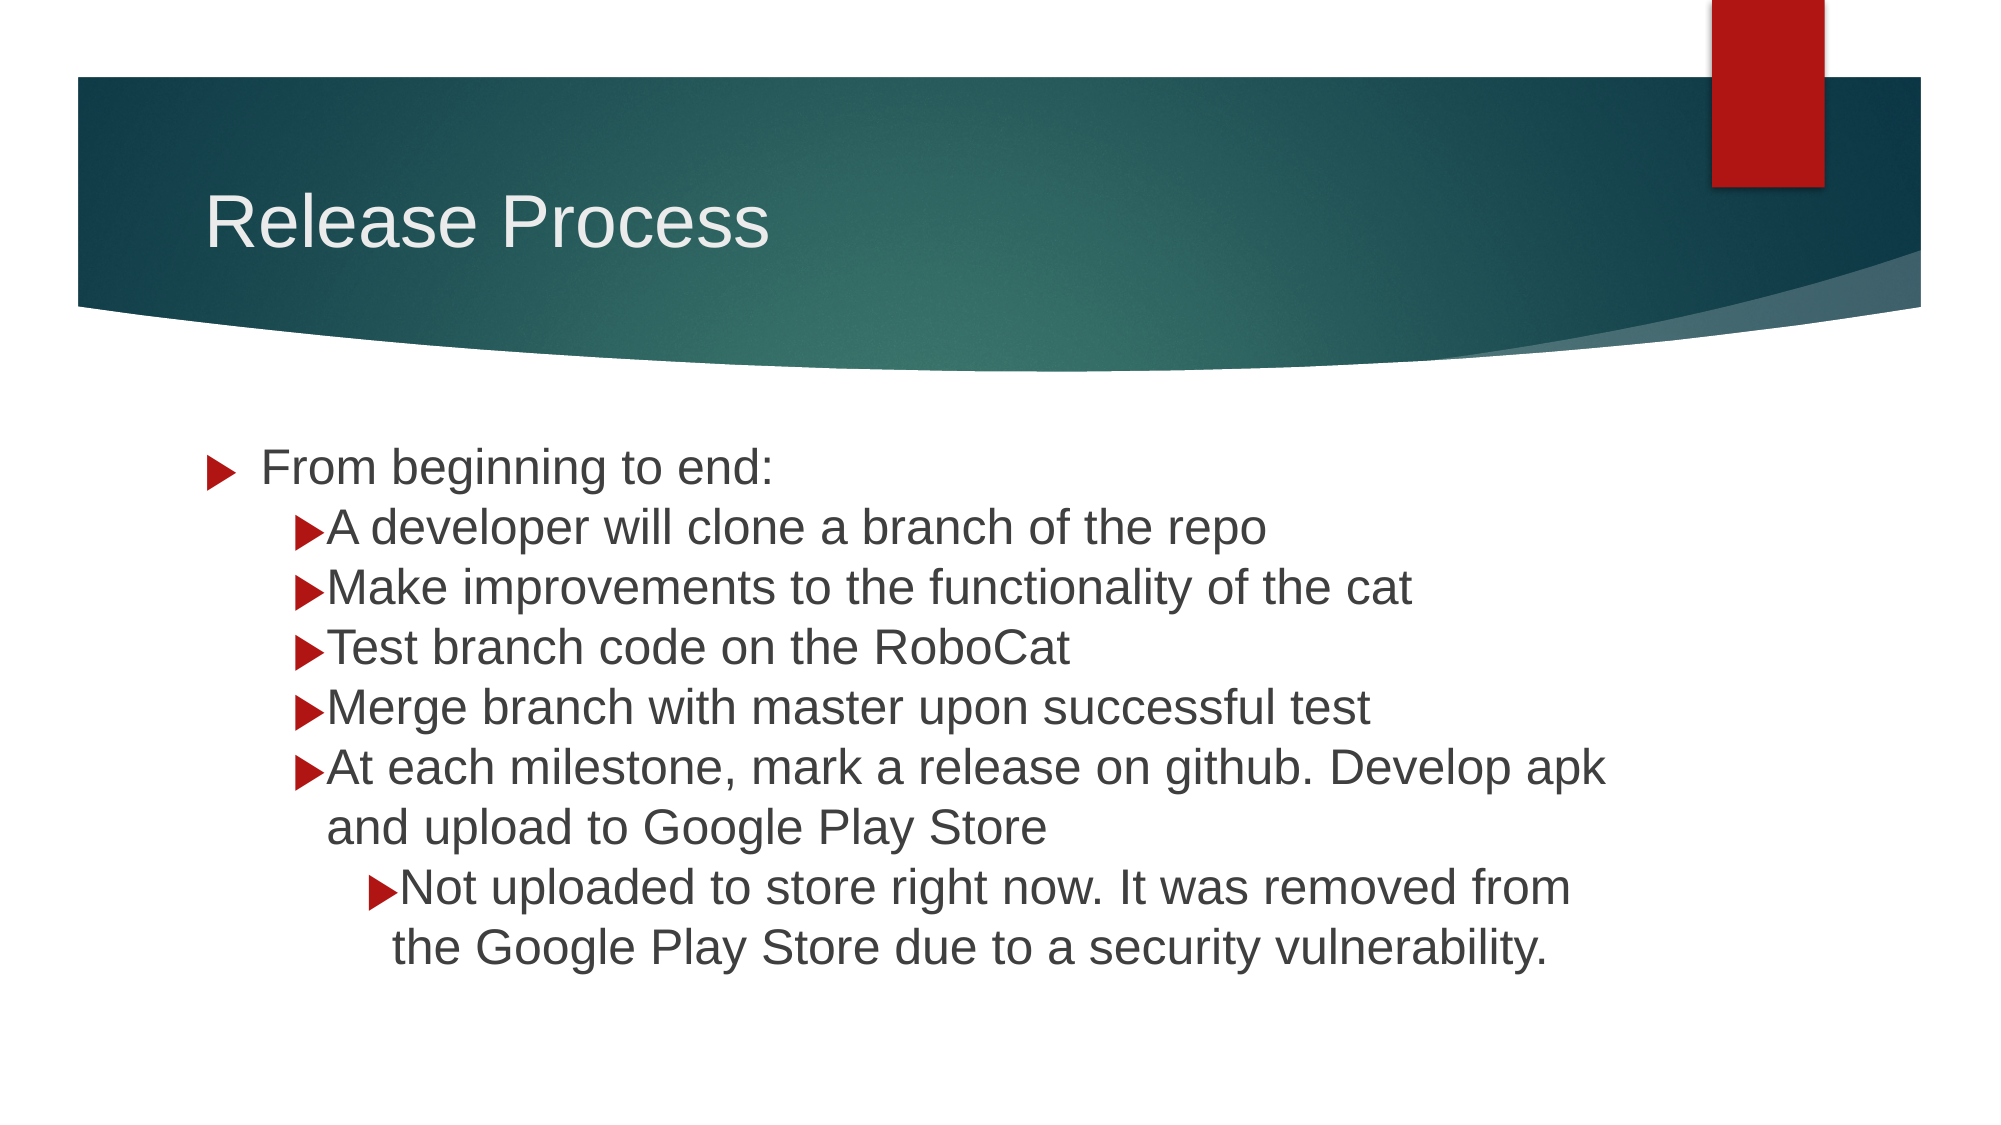

# Release Process
From beginning to end:
A developer will clone a branch of the repo
Make improvements to the functionality of the cat
Test branch code on the RoboCat
Merge branch with master upon successful test
At each milestone, mark a release on github. Develop apk and upload to Google Play Store
Not uploaded to store right now. It was removed from the Google Play Store due to a security vulnerability.